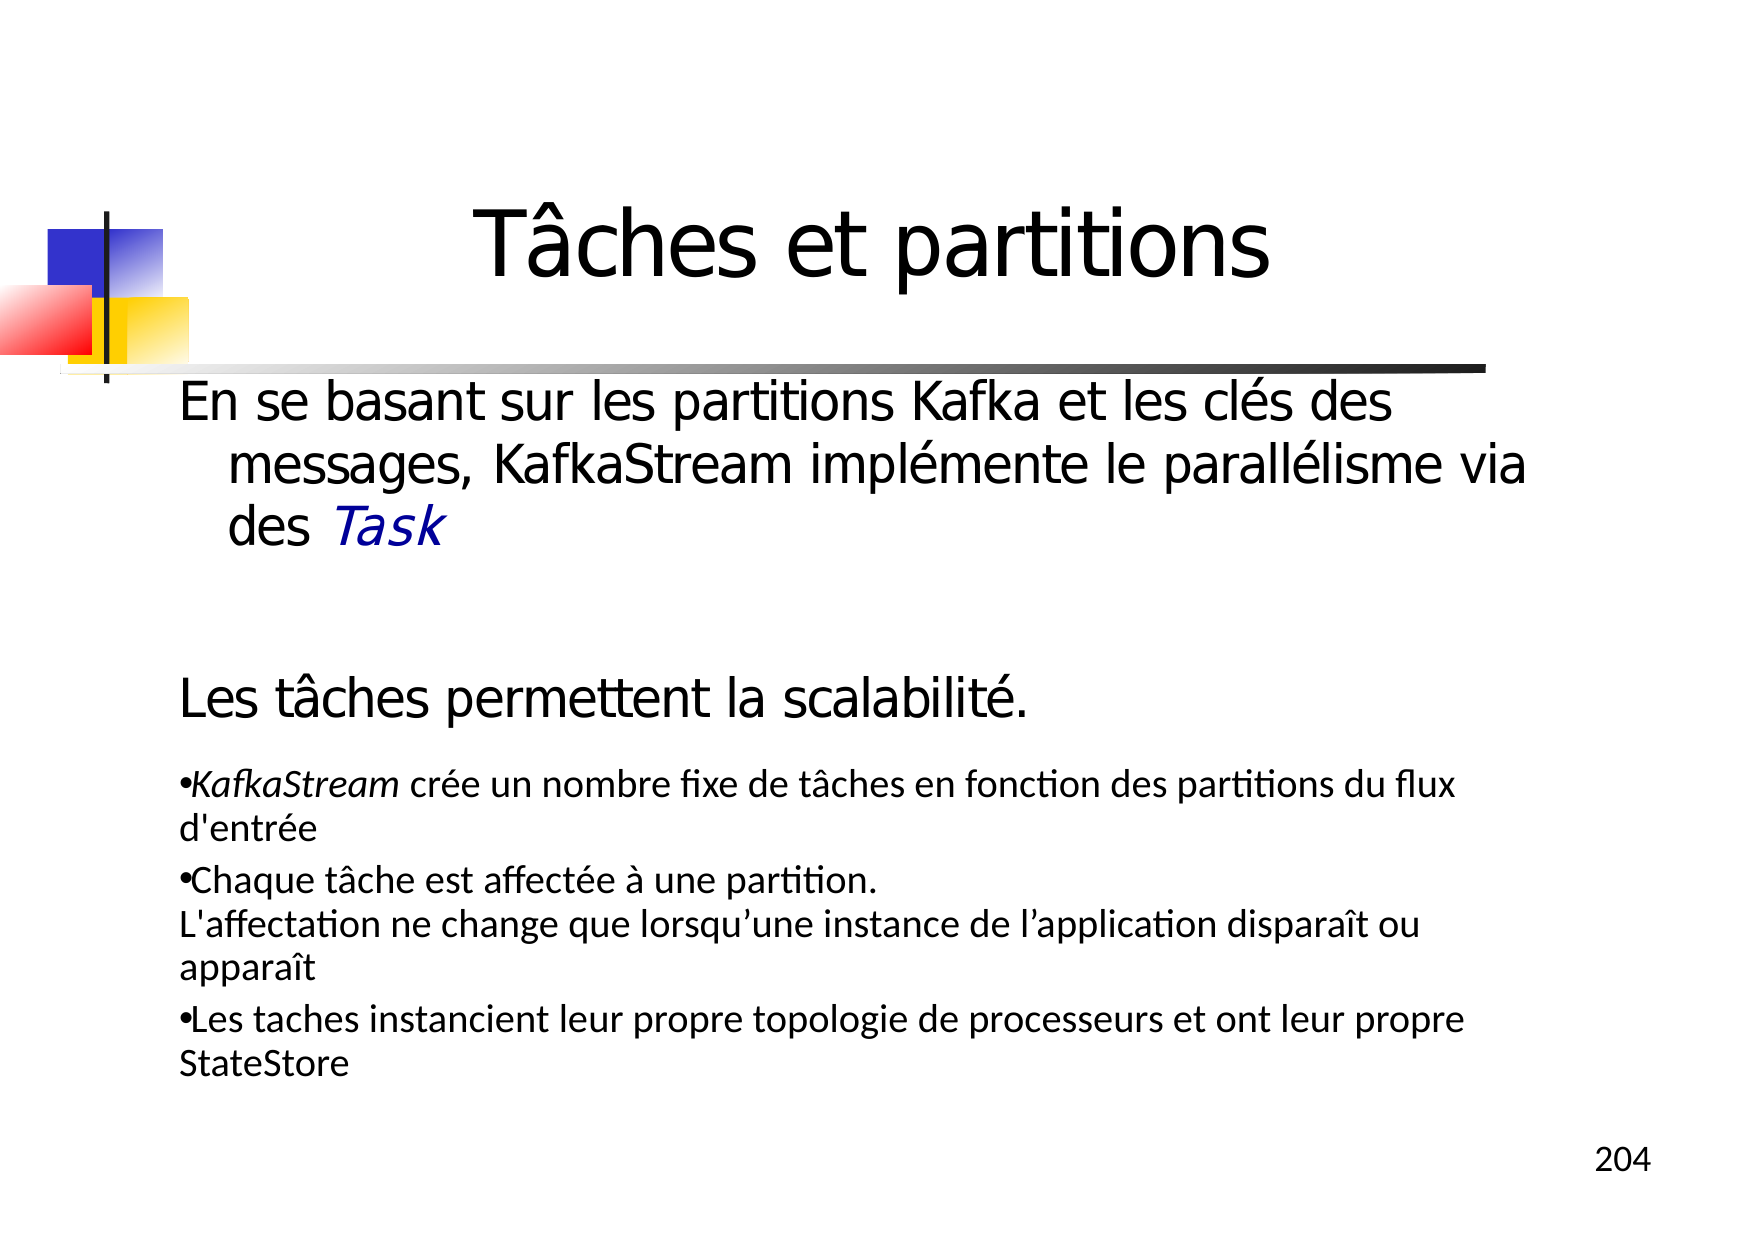

Tâches et partitions
En se basant sur les partitions Kafka et les clés des messages, KafkaStream implémente le parallélisme via des Task

Les tâches permettent la scalabilité.
KafkaStream crée un nombre fixe de tâches en fonction des partitions du flux d'entrée
Chaque tâche est affectée à une partition.
L'affectation ne change que lorsqu’une instance de l’application disparaît ou apparaît
Les taches instancient leur propre topologie de processeurs et ont leur propre StateStore